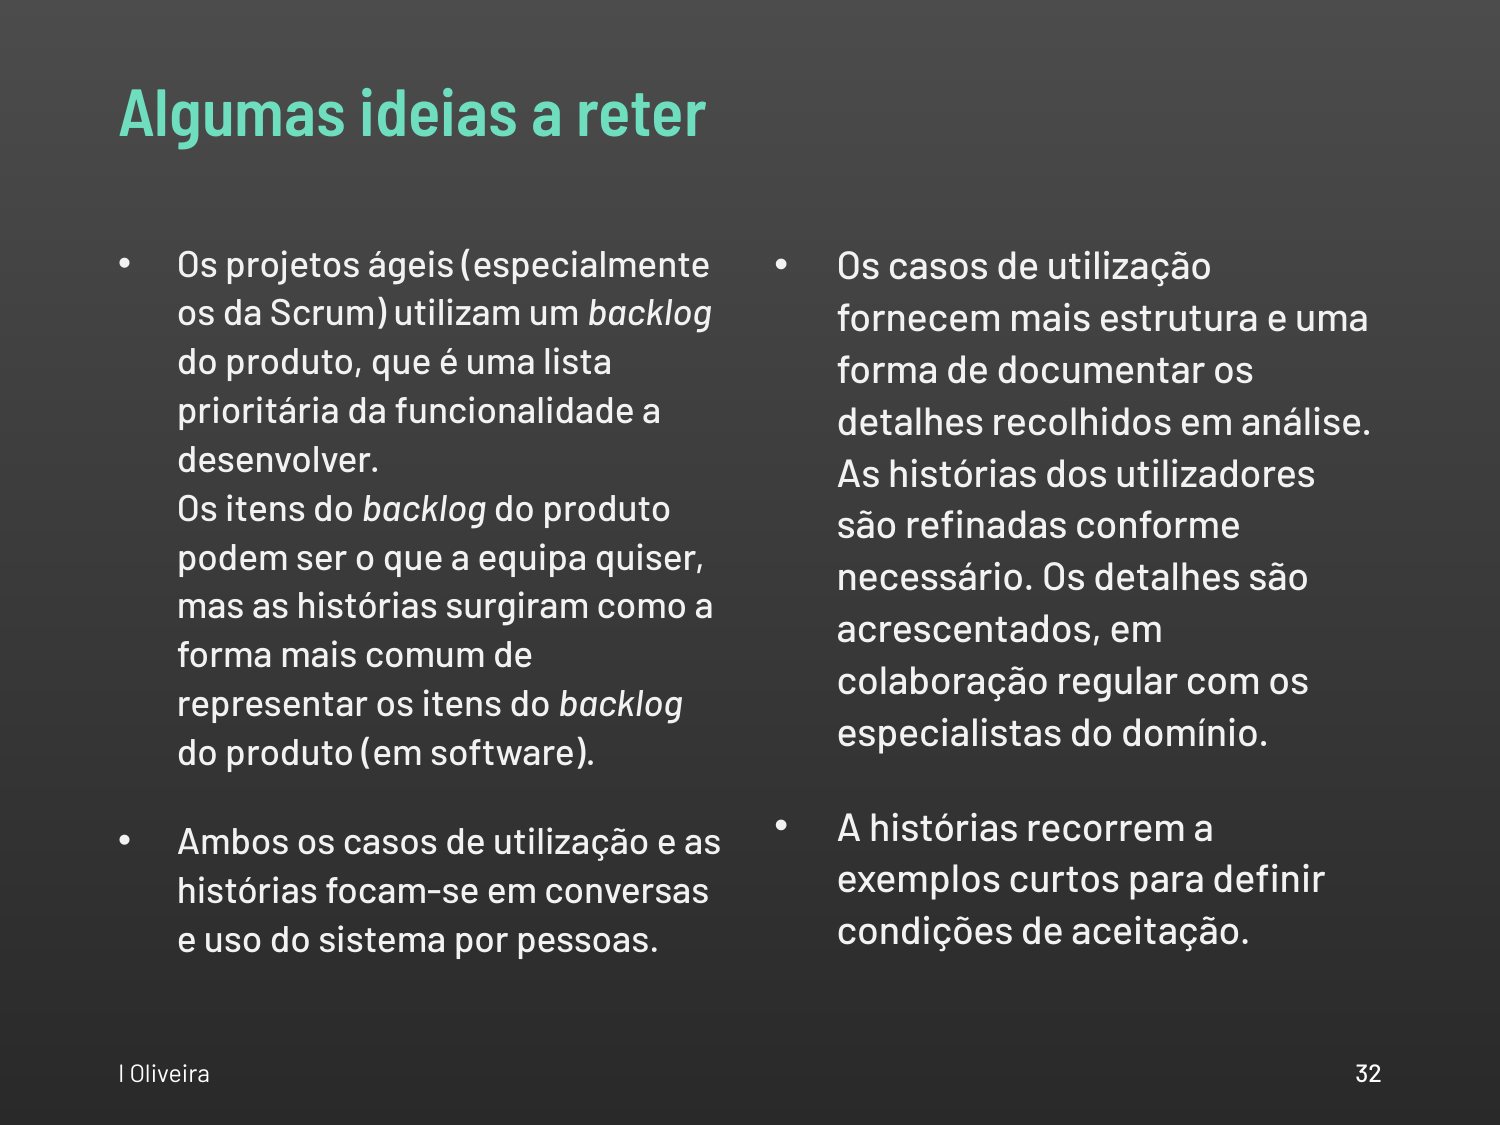

# Algumas ideias a reter
Os projetos ágeis (especialmente os da Scrum) utilizam um backlog do produto, que é uma lista prioritária da funcionalidade a desenvolver.
Os itens do backlog do produto podem ser o que a equipa quiser, mas as histórias surgiram como a forma mais comum de representar os itens do backlog do produto (em software).
Ambos os casos de utilização e as histórias focam-se em conversas e uso do sistema por pessoas.
Os casos de utilização fornecem mais estrutura e uma forma de documentar os detalhes recolhidos em análise.
As histórias dos utilizadores são refinadas conforme necessário. Os detalhes são acrescentados, em colaboração regular com os especialistas do domínio.
A histórias recorrem a exemplos curtos para definir condições de aceitação.
I Oliveira
32